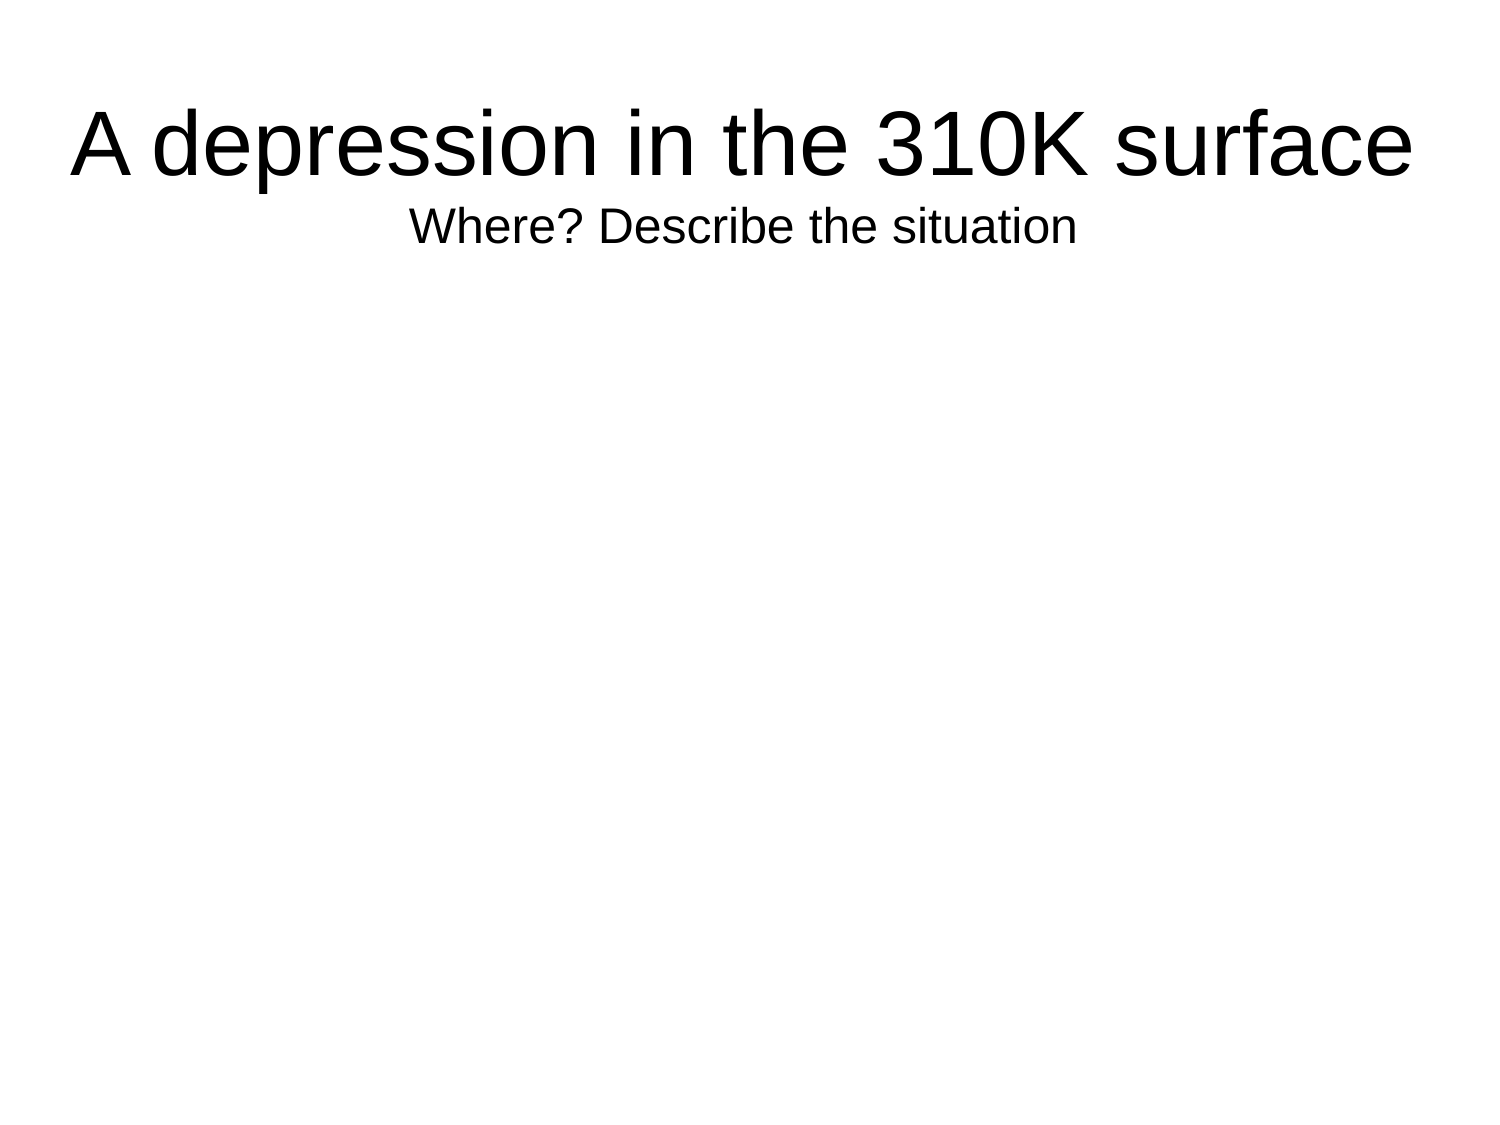

# A depression in the 310K surface Where? Describe the situation